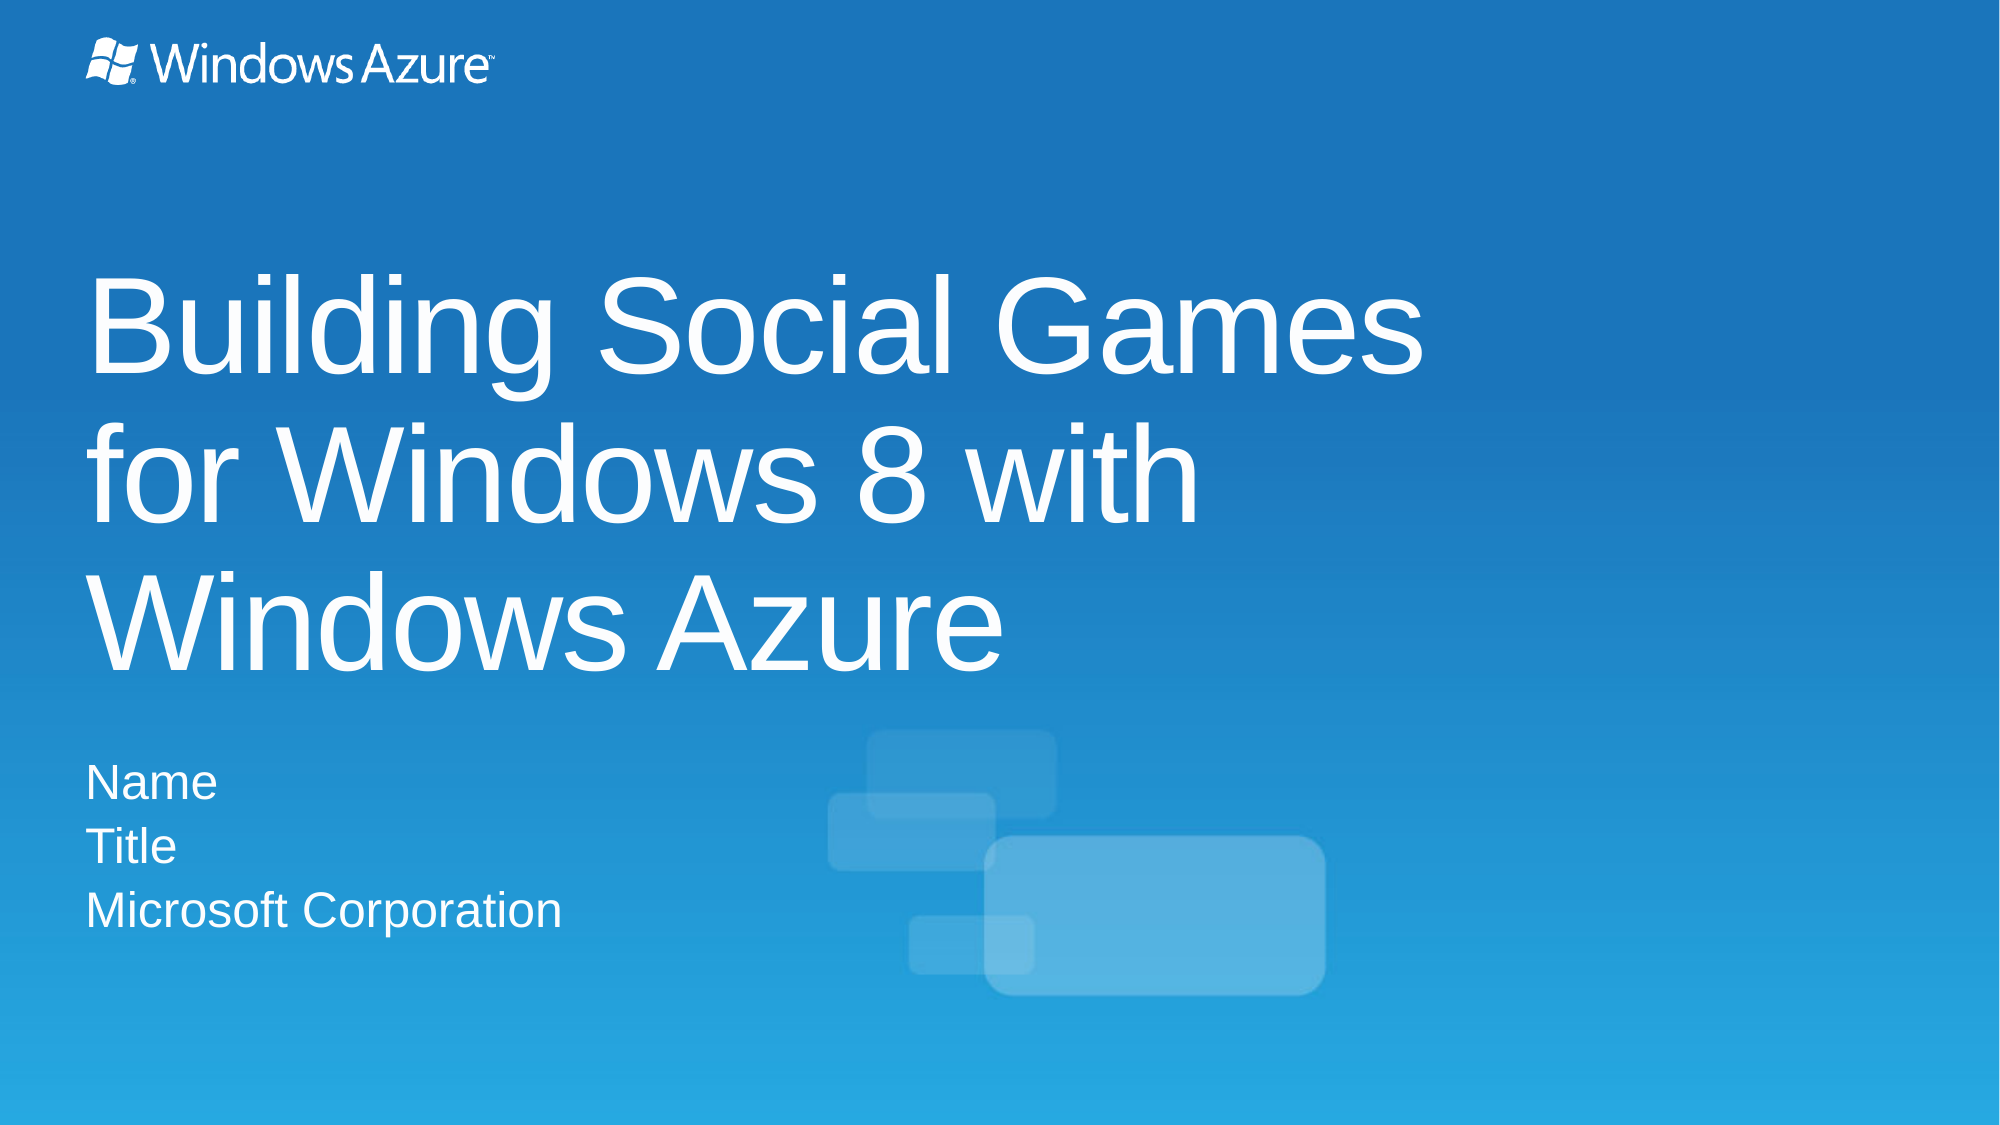

# Building Social Games for Windows 8 with Windows Azure
Name
Title
Microsoft Corporation